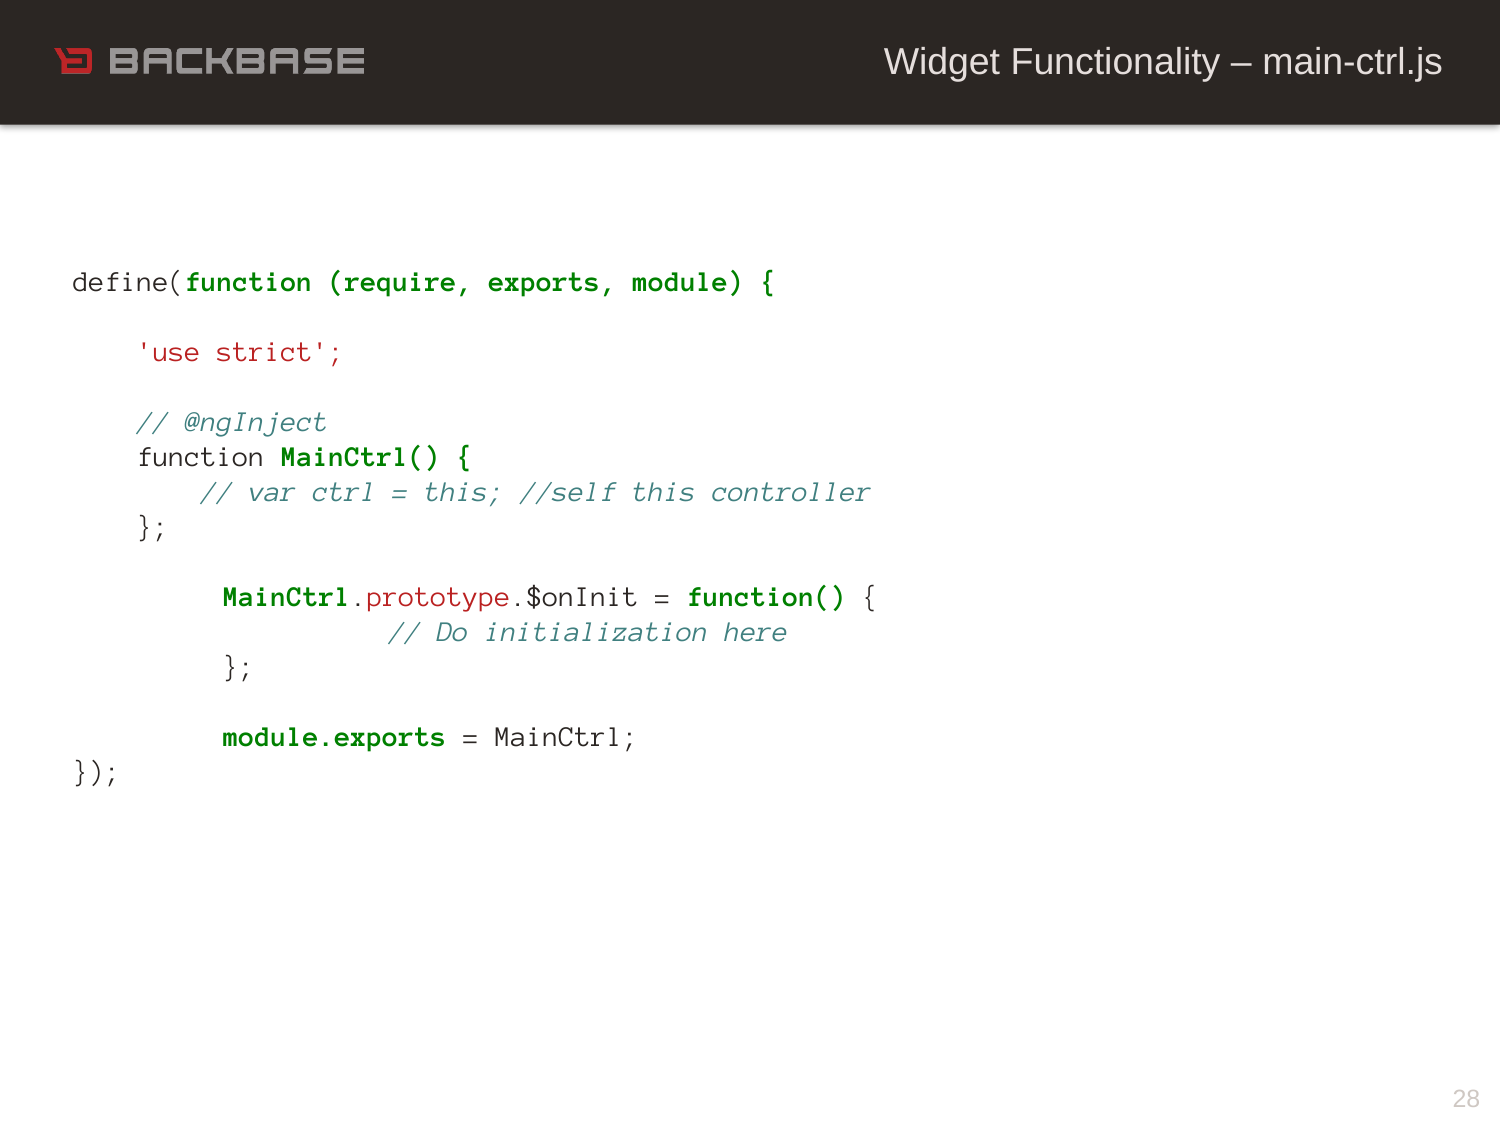

Widget Functionality – main-ctrl.js
define(function (require, exports, module) {

    'use strict';

    // @ngInject
    function MainCtrl() {
        // var ctrl = this; //self this controller
    };

	MainCtrl.prototype.$onInit = function() {
		 // Do initialization here
	};

	module.exports = MainCtrl;
});

28